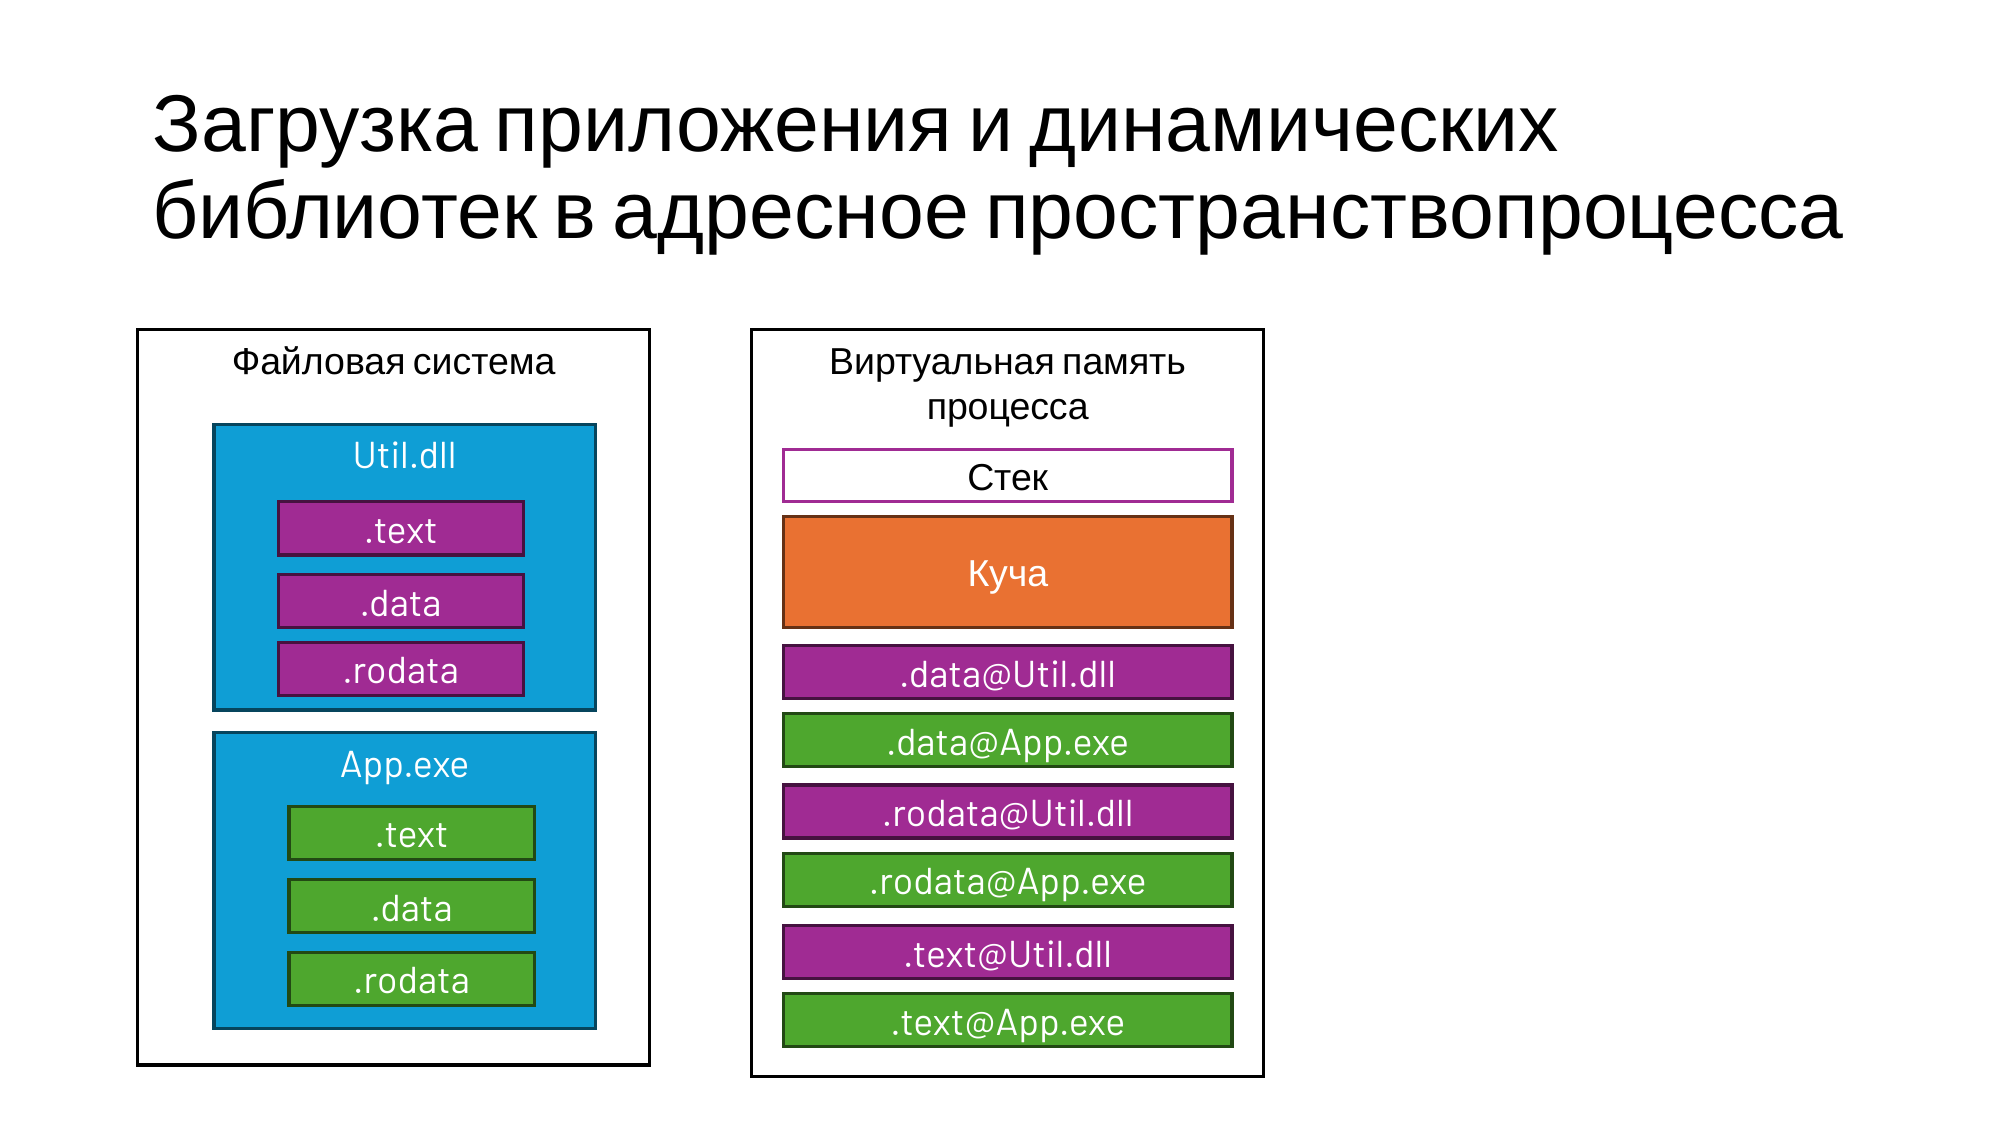

# Загрузка приложения и динамических библиотек в адресное пространствопроцесса
Файловая система
Виртуальная память процесса
Util.dll
Стек
.text
Куча
.data
.rodata
.data@Util.dll
.data@App.exe
App.exe
.rodata@Util.dll
.text
.rodata@App.exe
.data
.text@Util.dll
.rodata
.text@App.exe